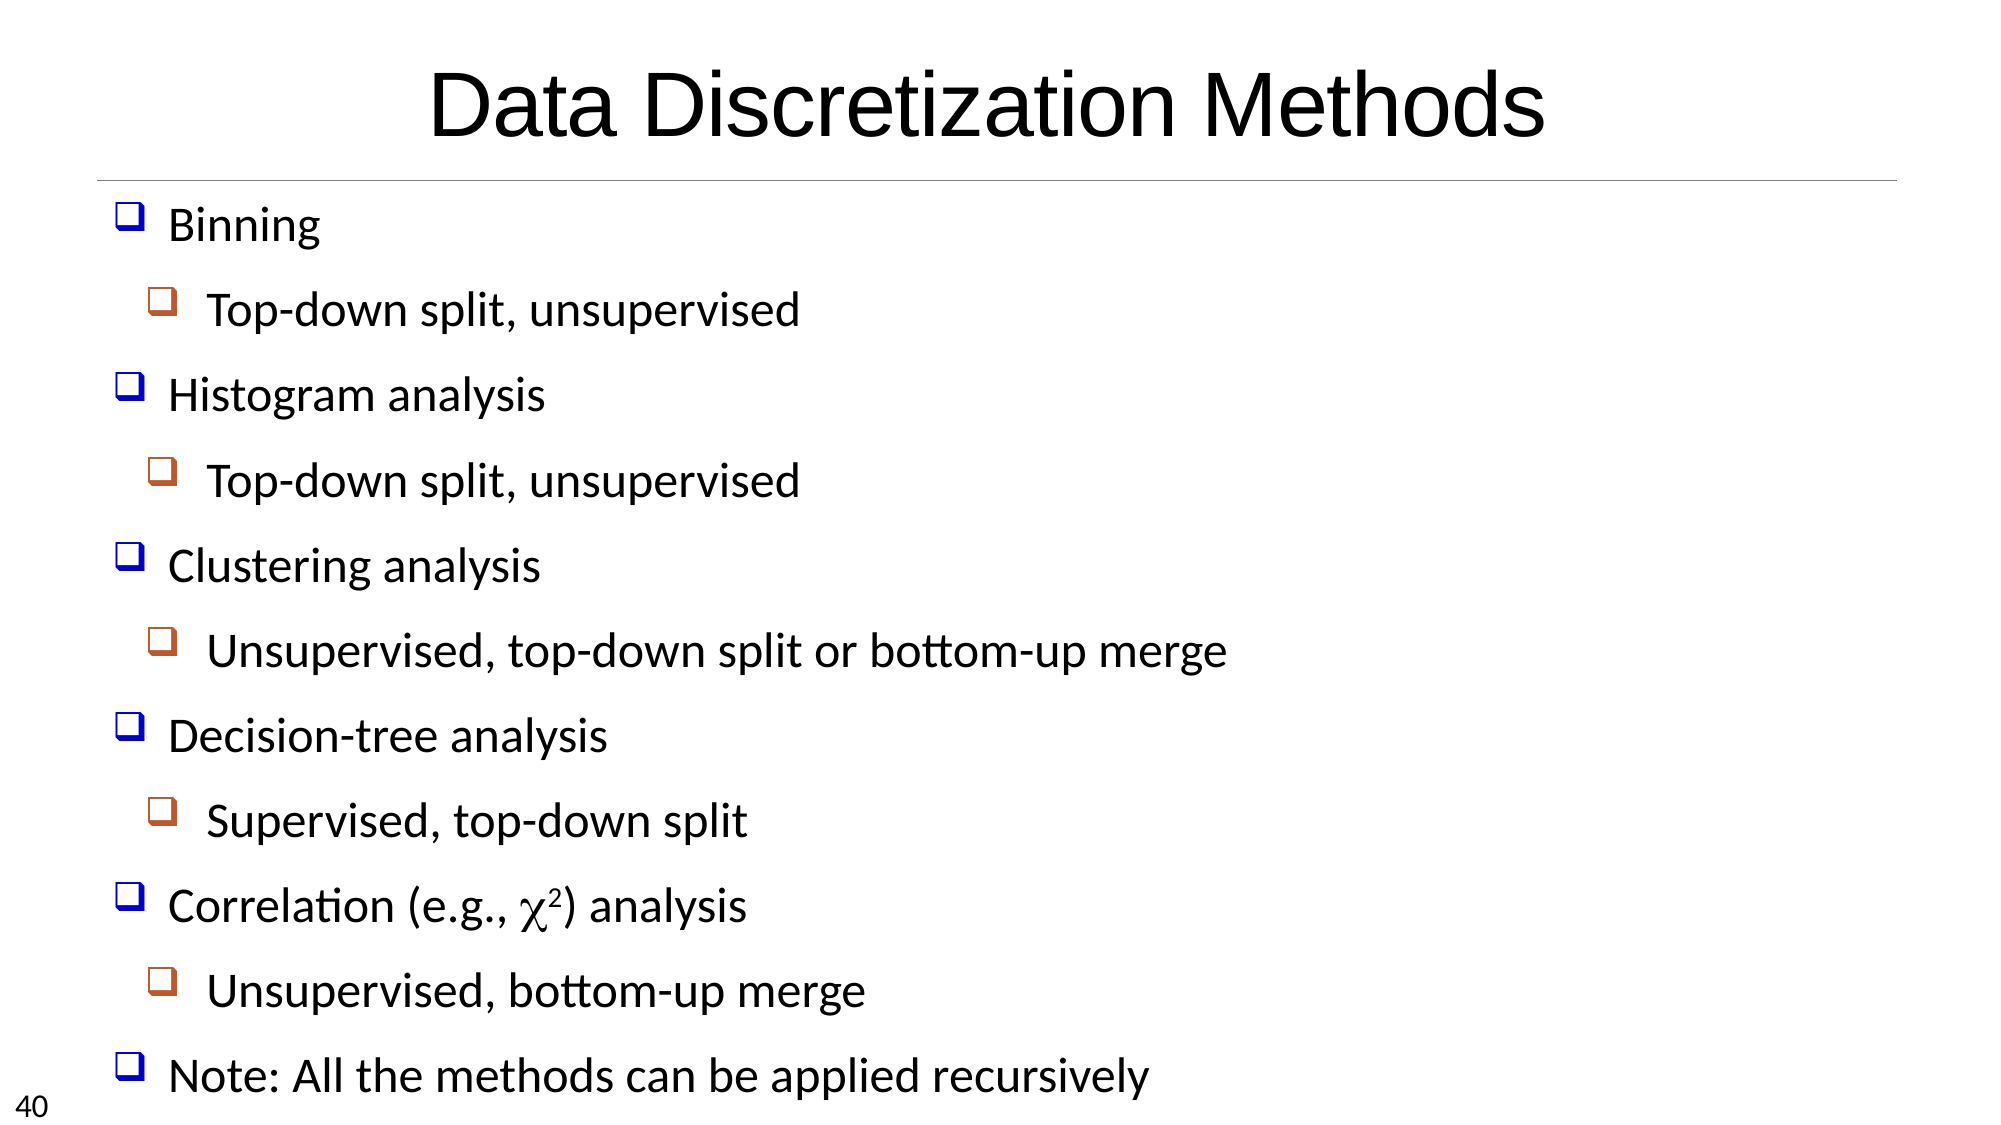

Data Discretization Methods
Binning
Top-down split, unsupervised
Histogram analysis
Top-down split, unsupervised
Clustering analysis
Unsupervised, top-down split or bottom-up merge
Decision-tree analysis
Supervised, top-down split
Correlation (e.g., χ2) analysis
Unsupervised, bottom-up merge
Note: All the methods can be applied recursively